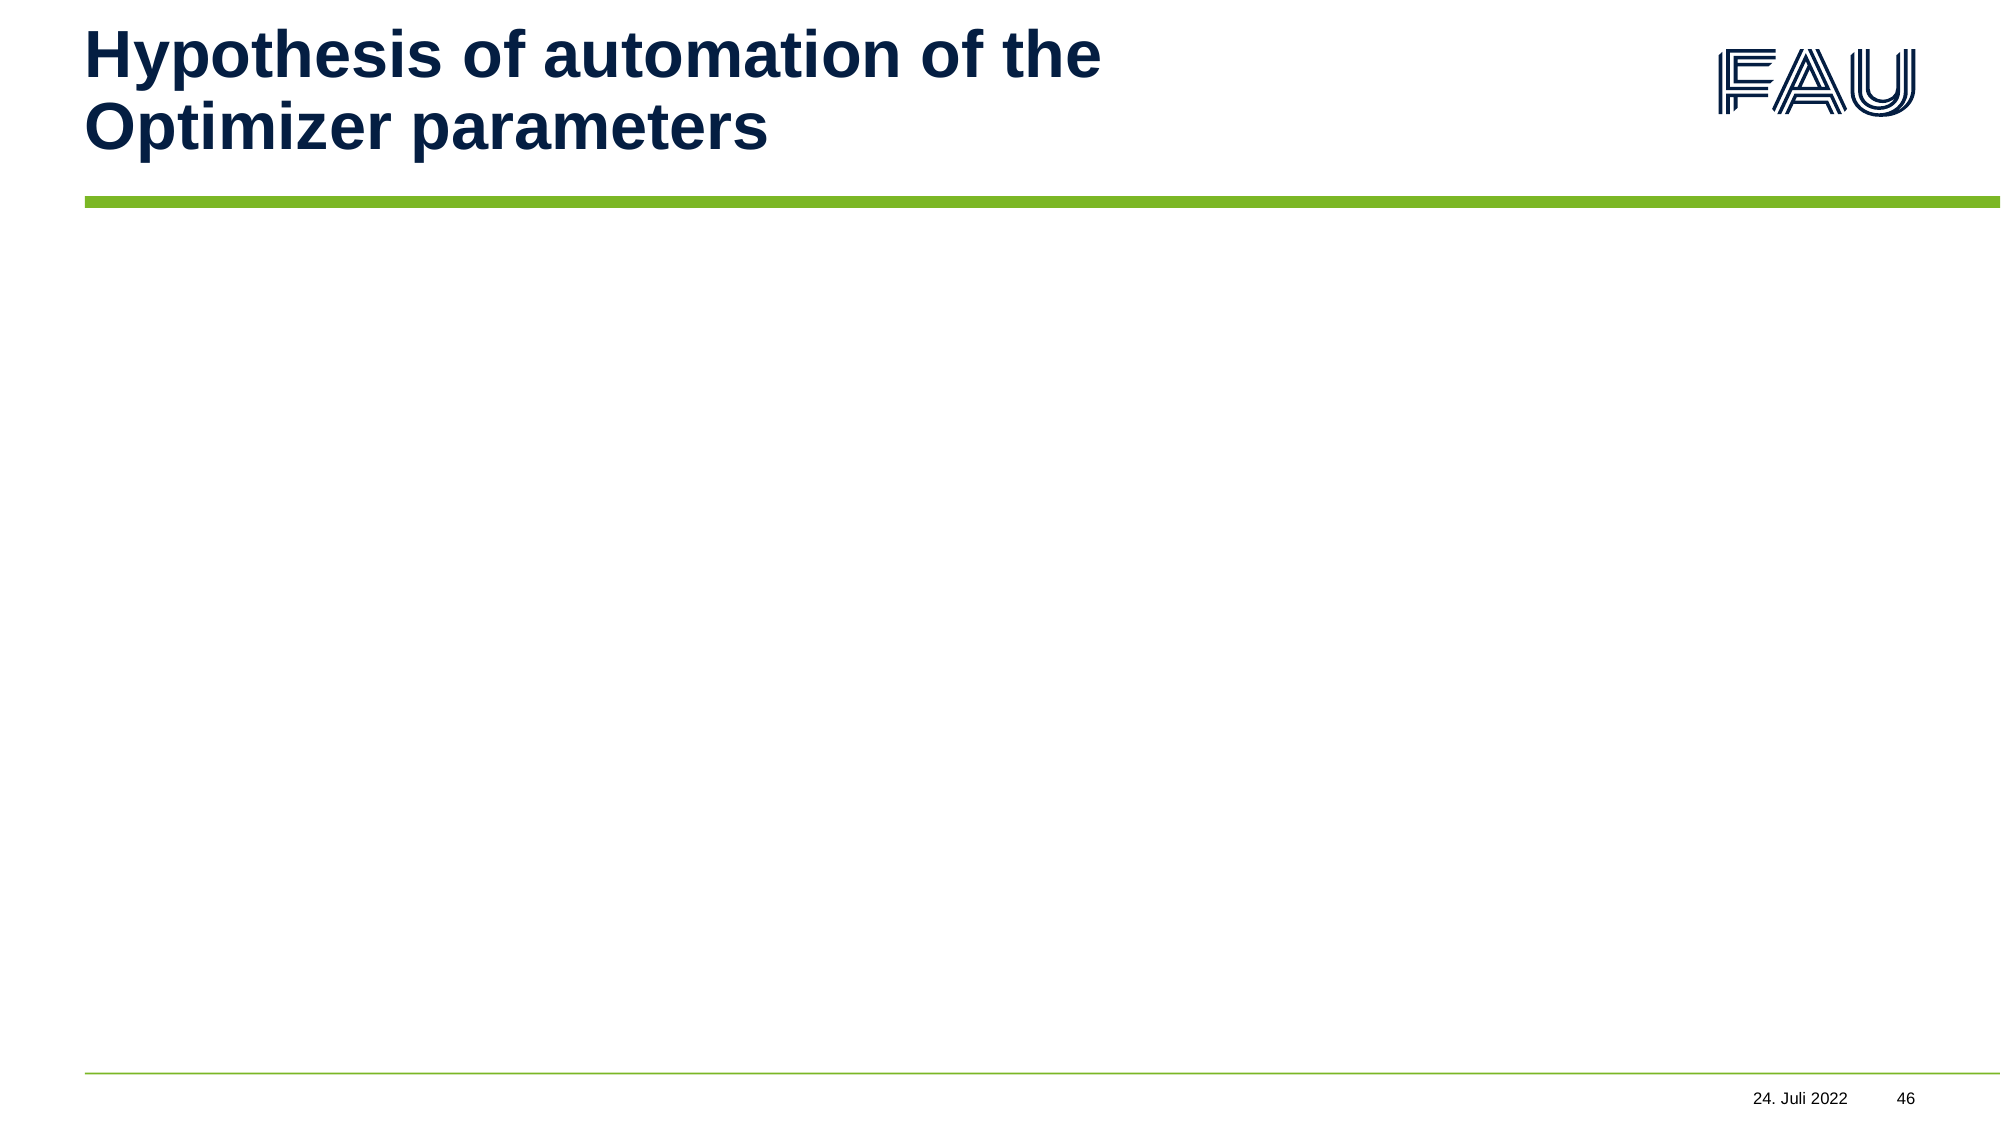

# Hypothesis of automation of the Optimizer parameters

24. Juli 2022
46